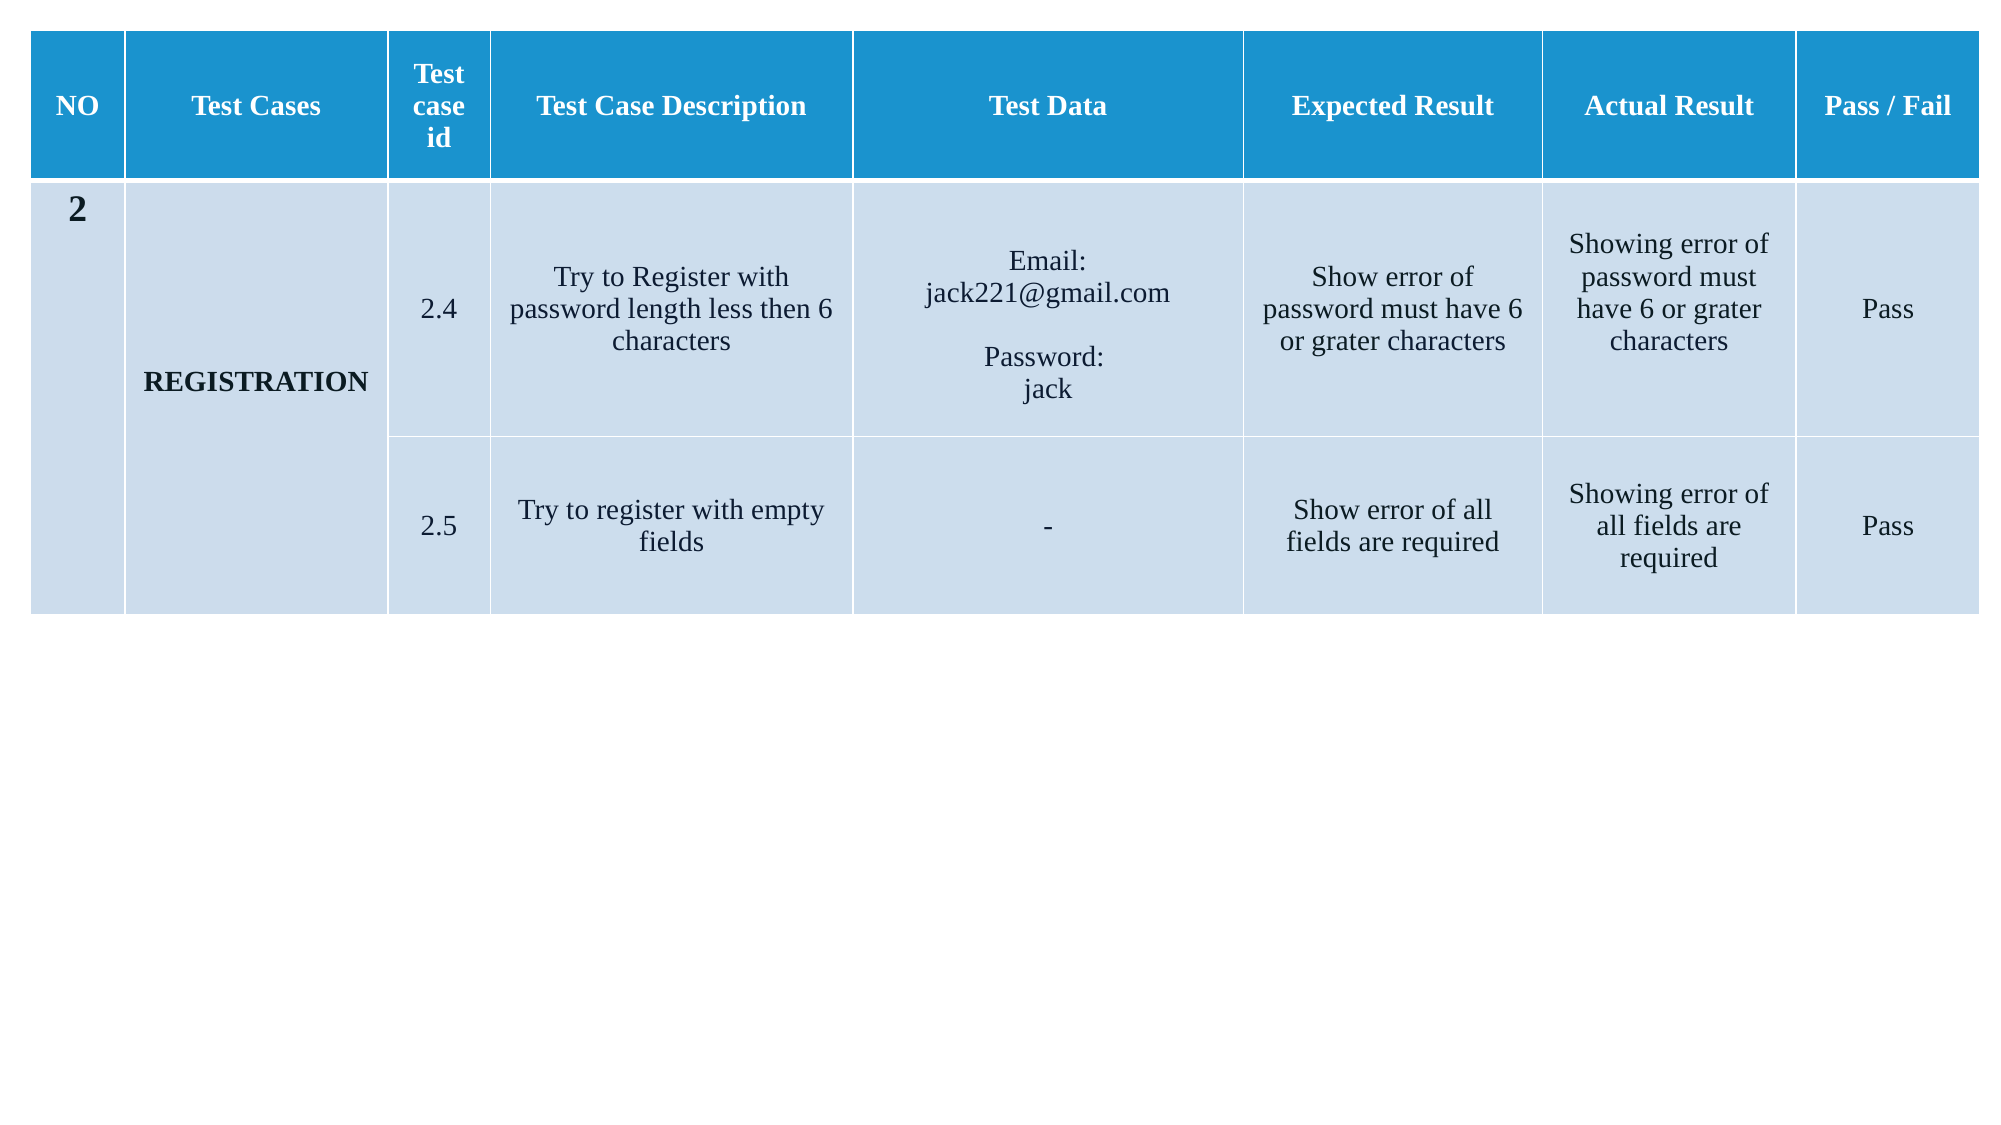

| NO | Test Cases | Test case id | Test Case Description | Test Data | Expected Result | Actual Result | Pass / Fail |
| --- | --- | --- | --- | --- | --- | --- | --- |
| 2 | REGISTRATION | 2.4 | Try to Register with password length less then 6 characters | Email: jack221@gmail.com Password: jack | Show error of password must have 6 or grater characters | Showing error of password must have 6 or grater characters | Pass |
|  |  | 2.5 | Try to register with empty fields | - | Show error of all fields are required | Showing error of all fields are required | Pass |